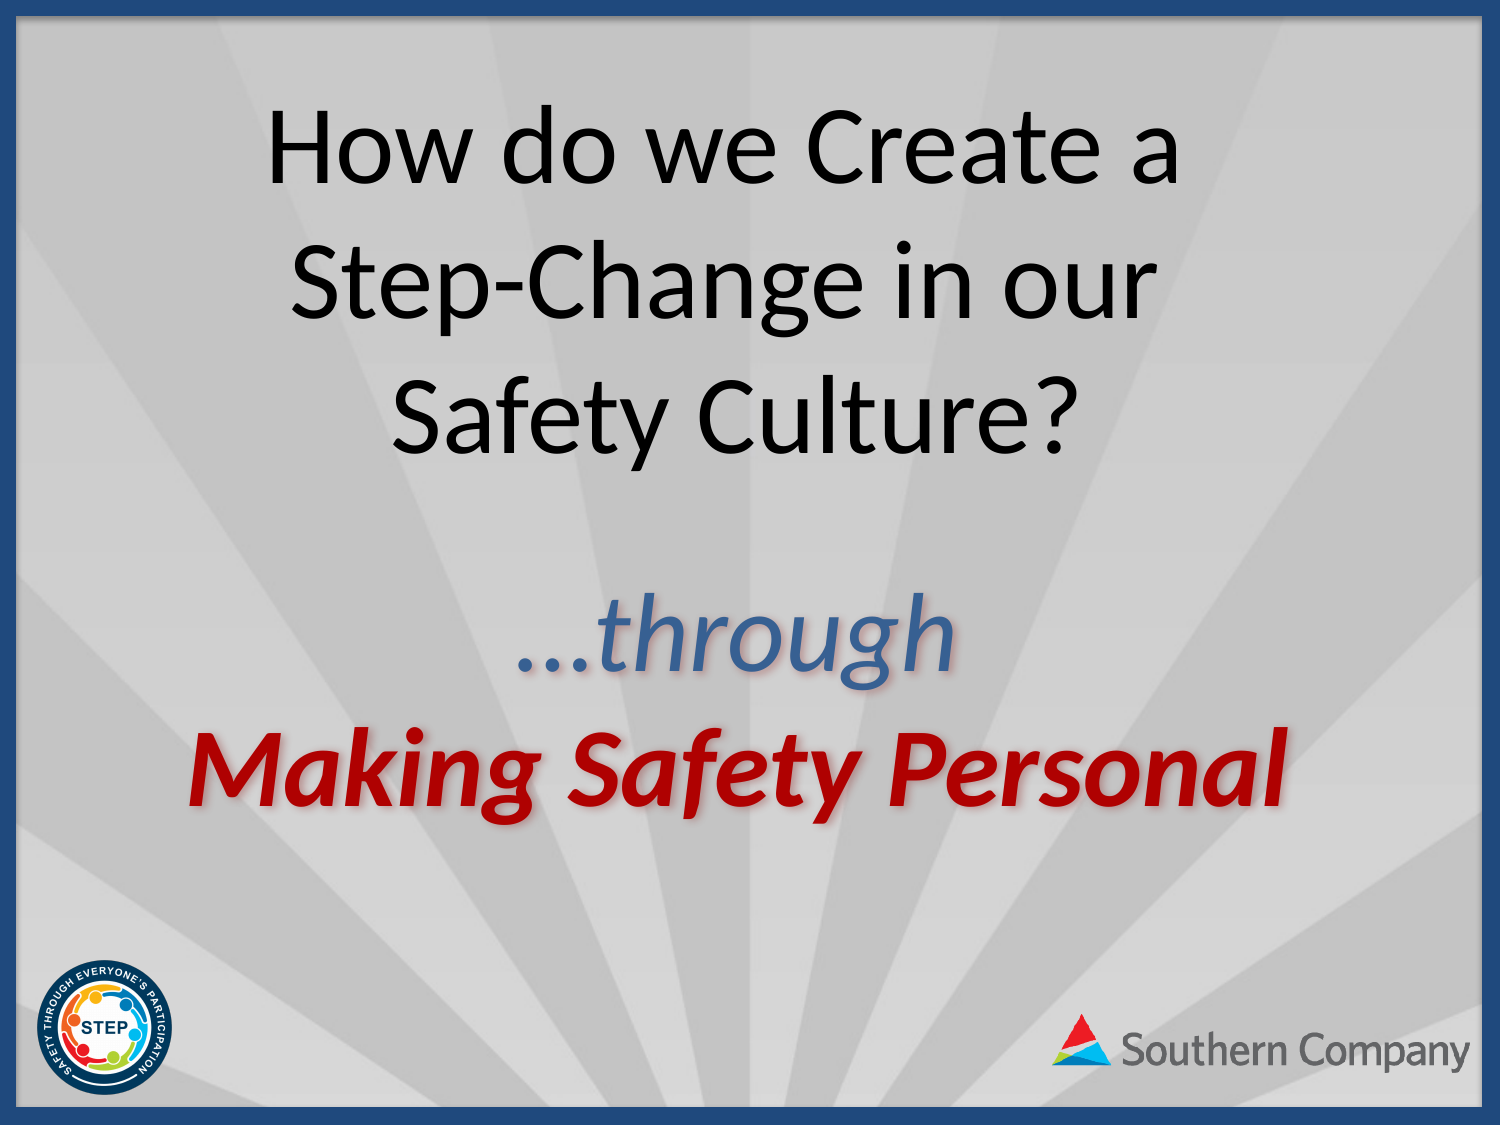

How do we Create a
Step-Change in our
Safety Culture?
…through
Making Safety Personal